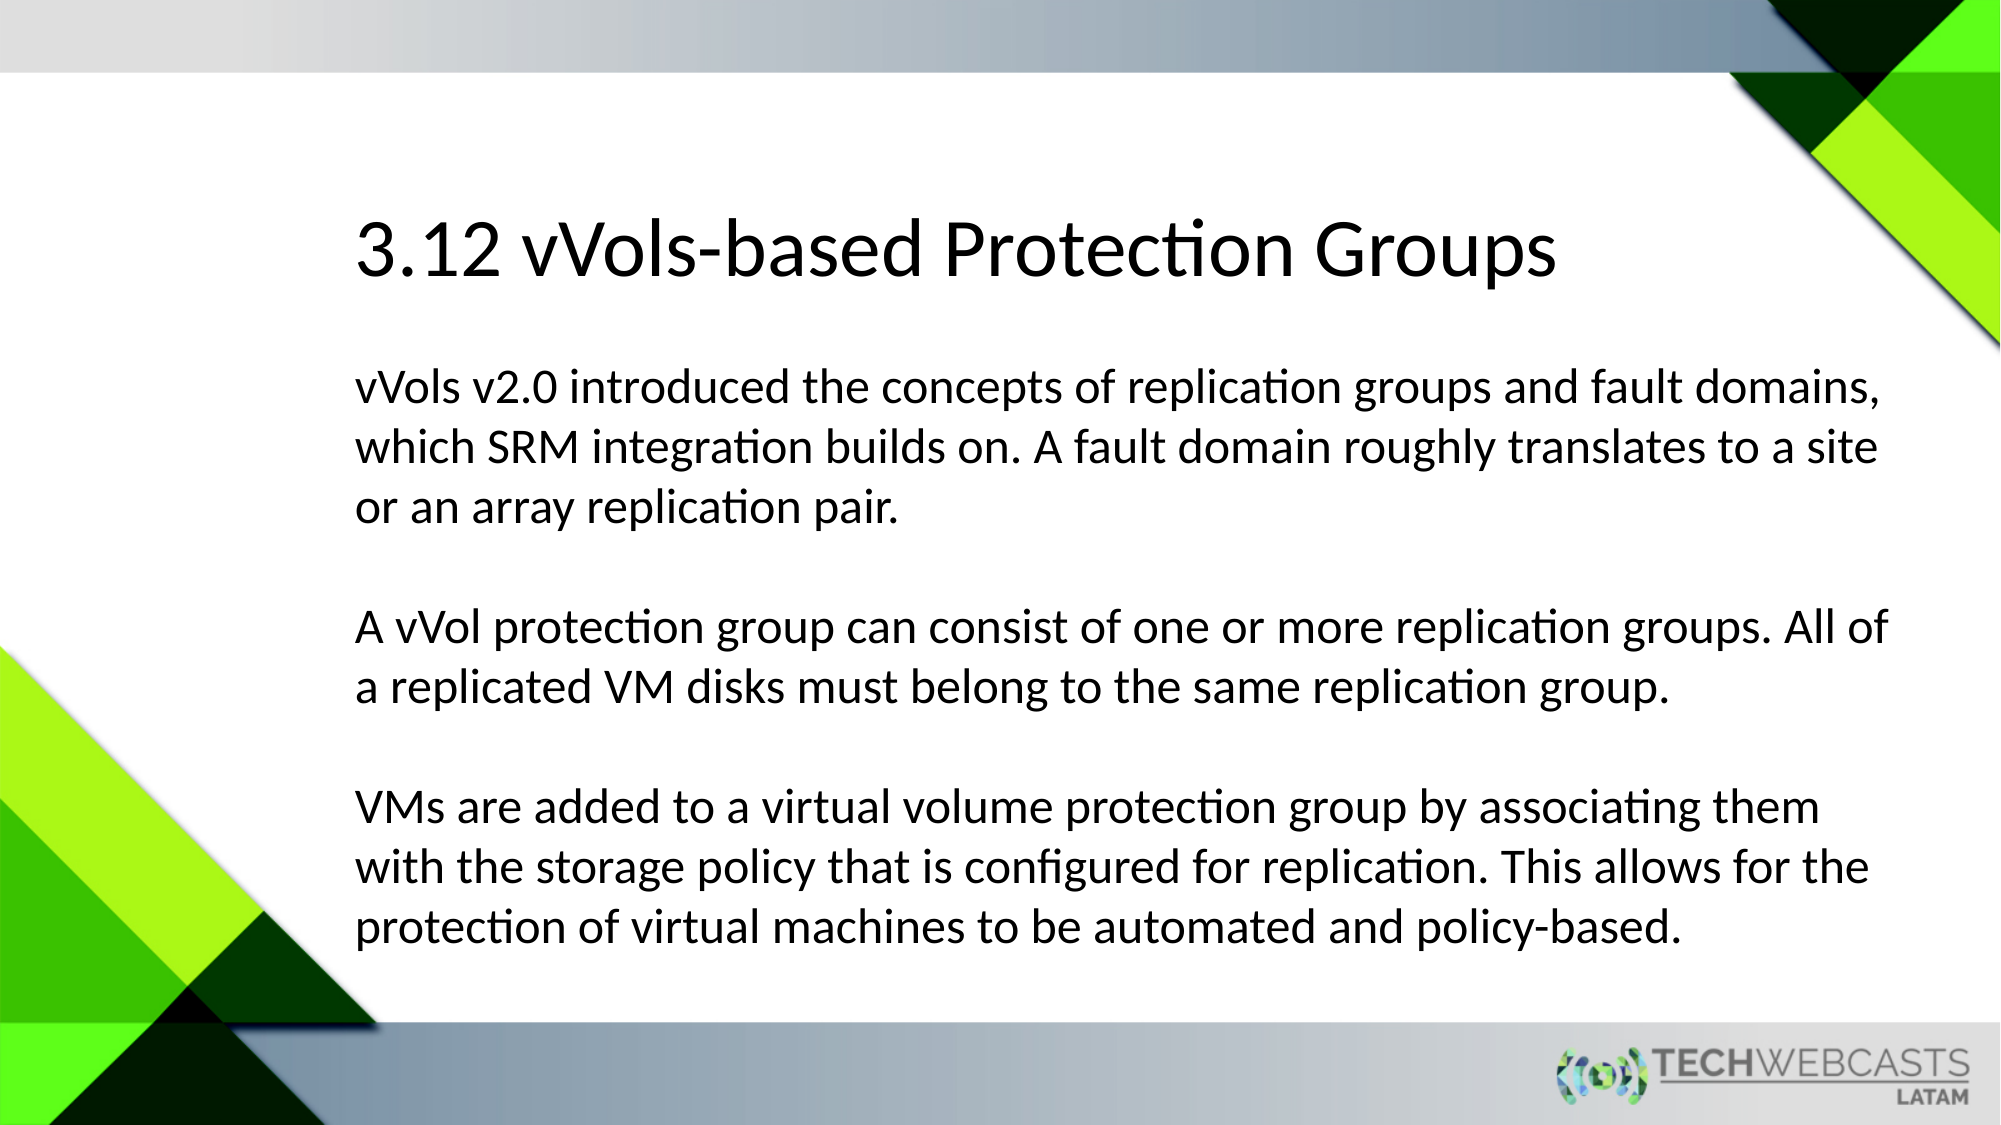

3.12 vVols-based Protection Groups

vVols v2.0 introduced the concepts of replication groups and fault domains, which SRM integration builds on. A fault domain roughly translates to a site or an array replication pair.

A vVol protection group can consist of one or more replication groups. All of a replicated VM disks must belong to the same replication group.

VMs are added to a virtual volume protection group by associating them with the storage policy that is configured for replication. This allows for the protection of virtual machines to be automated and policy-based.